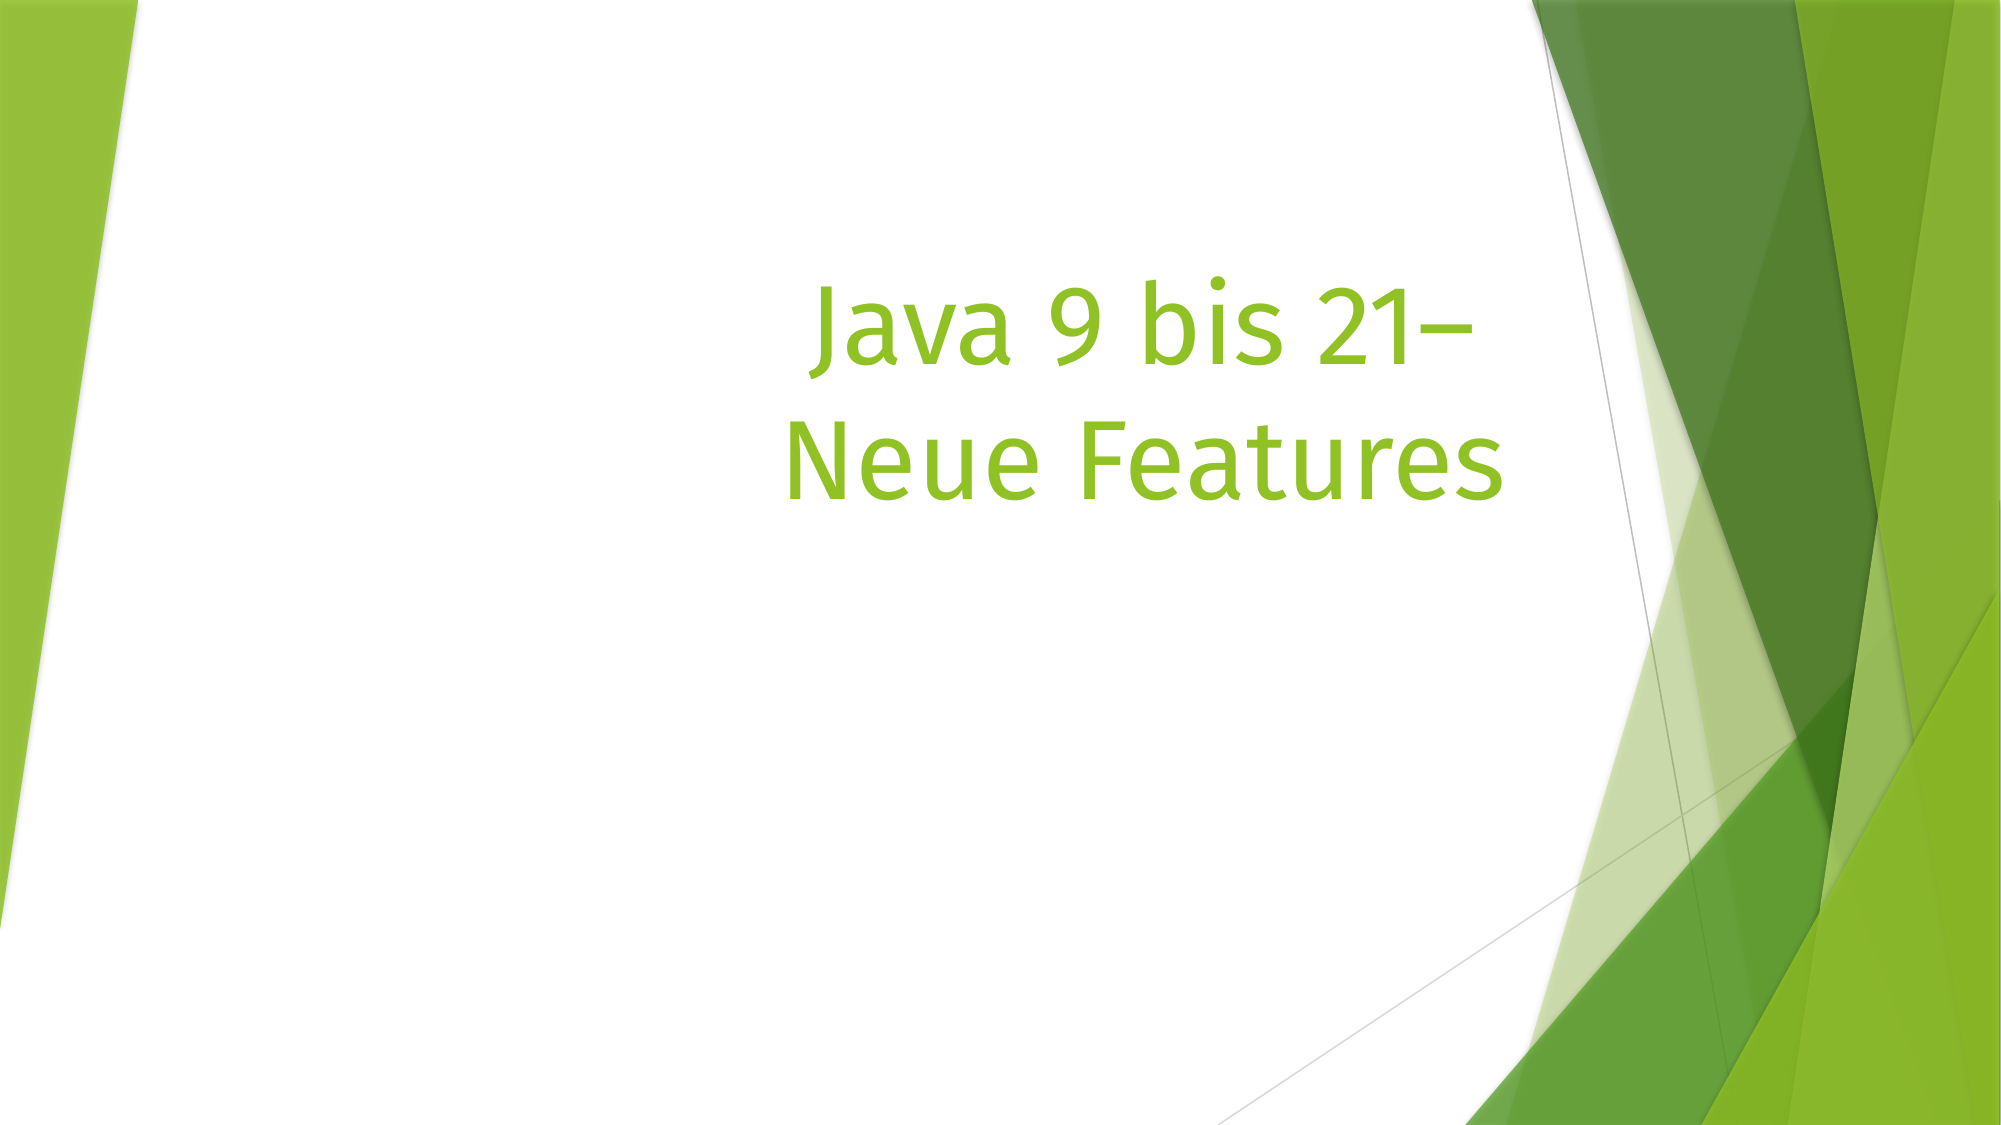

# Java 9 bis 21– Neue Features